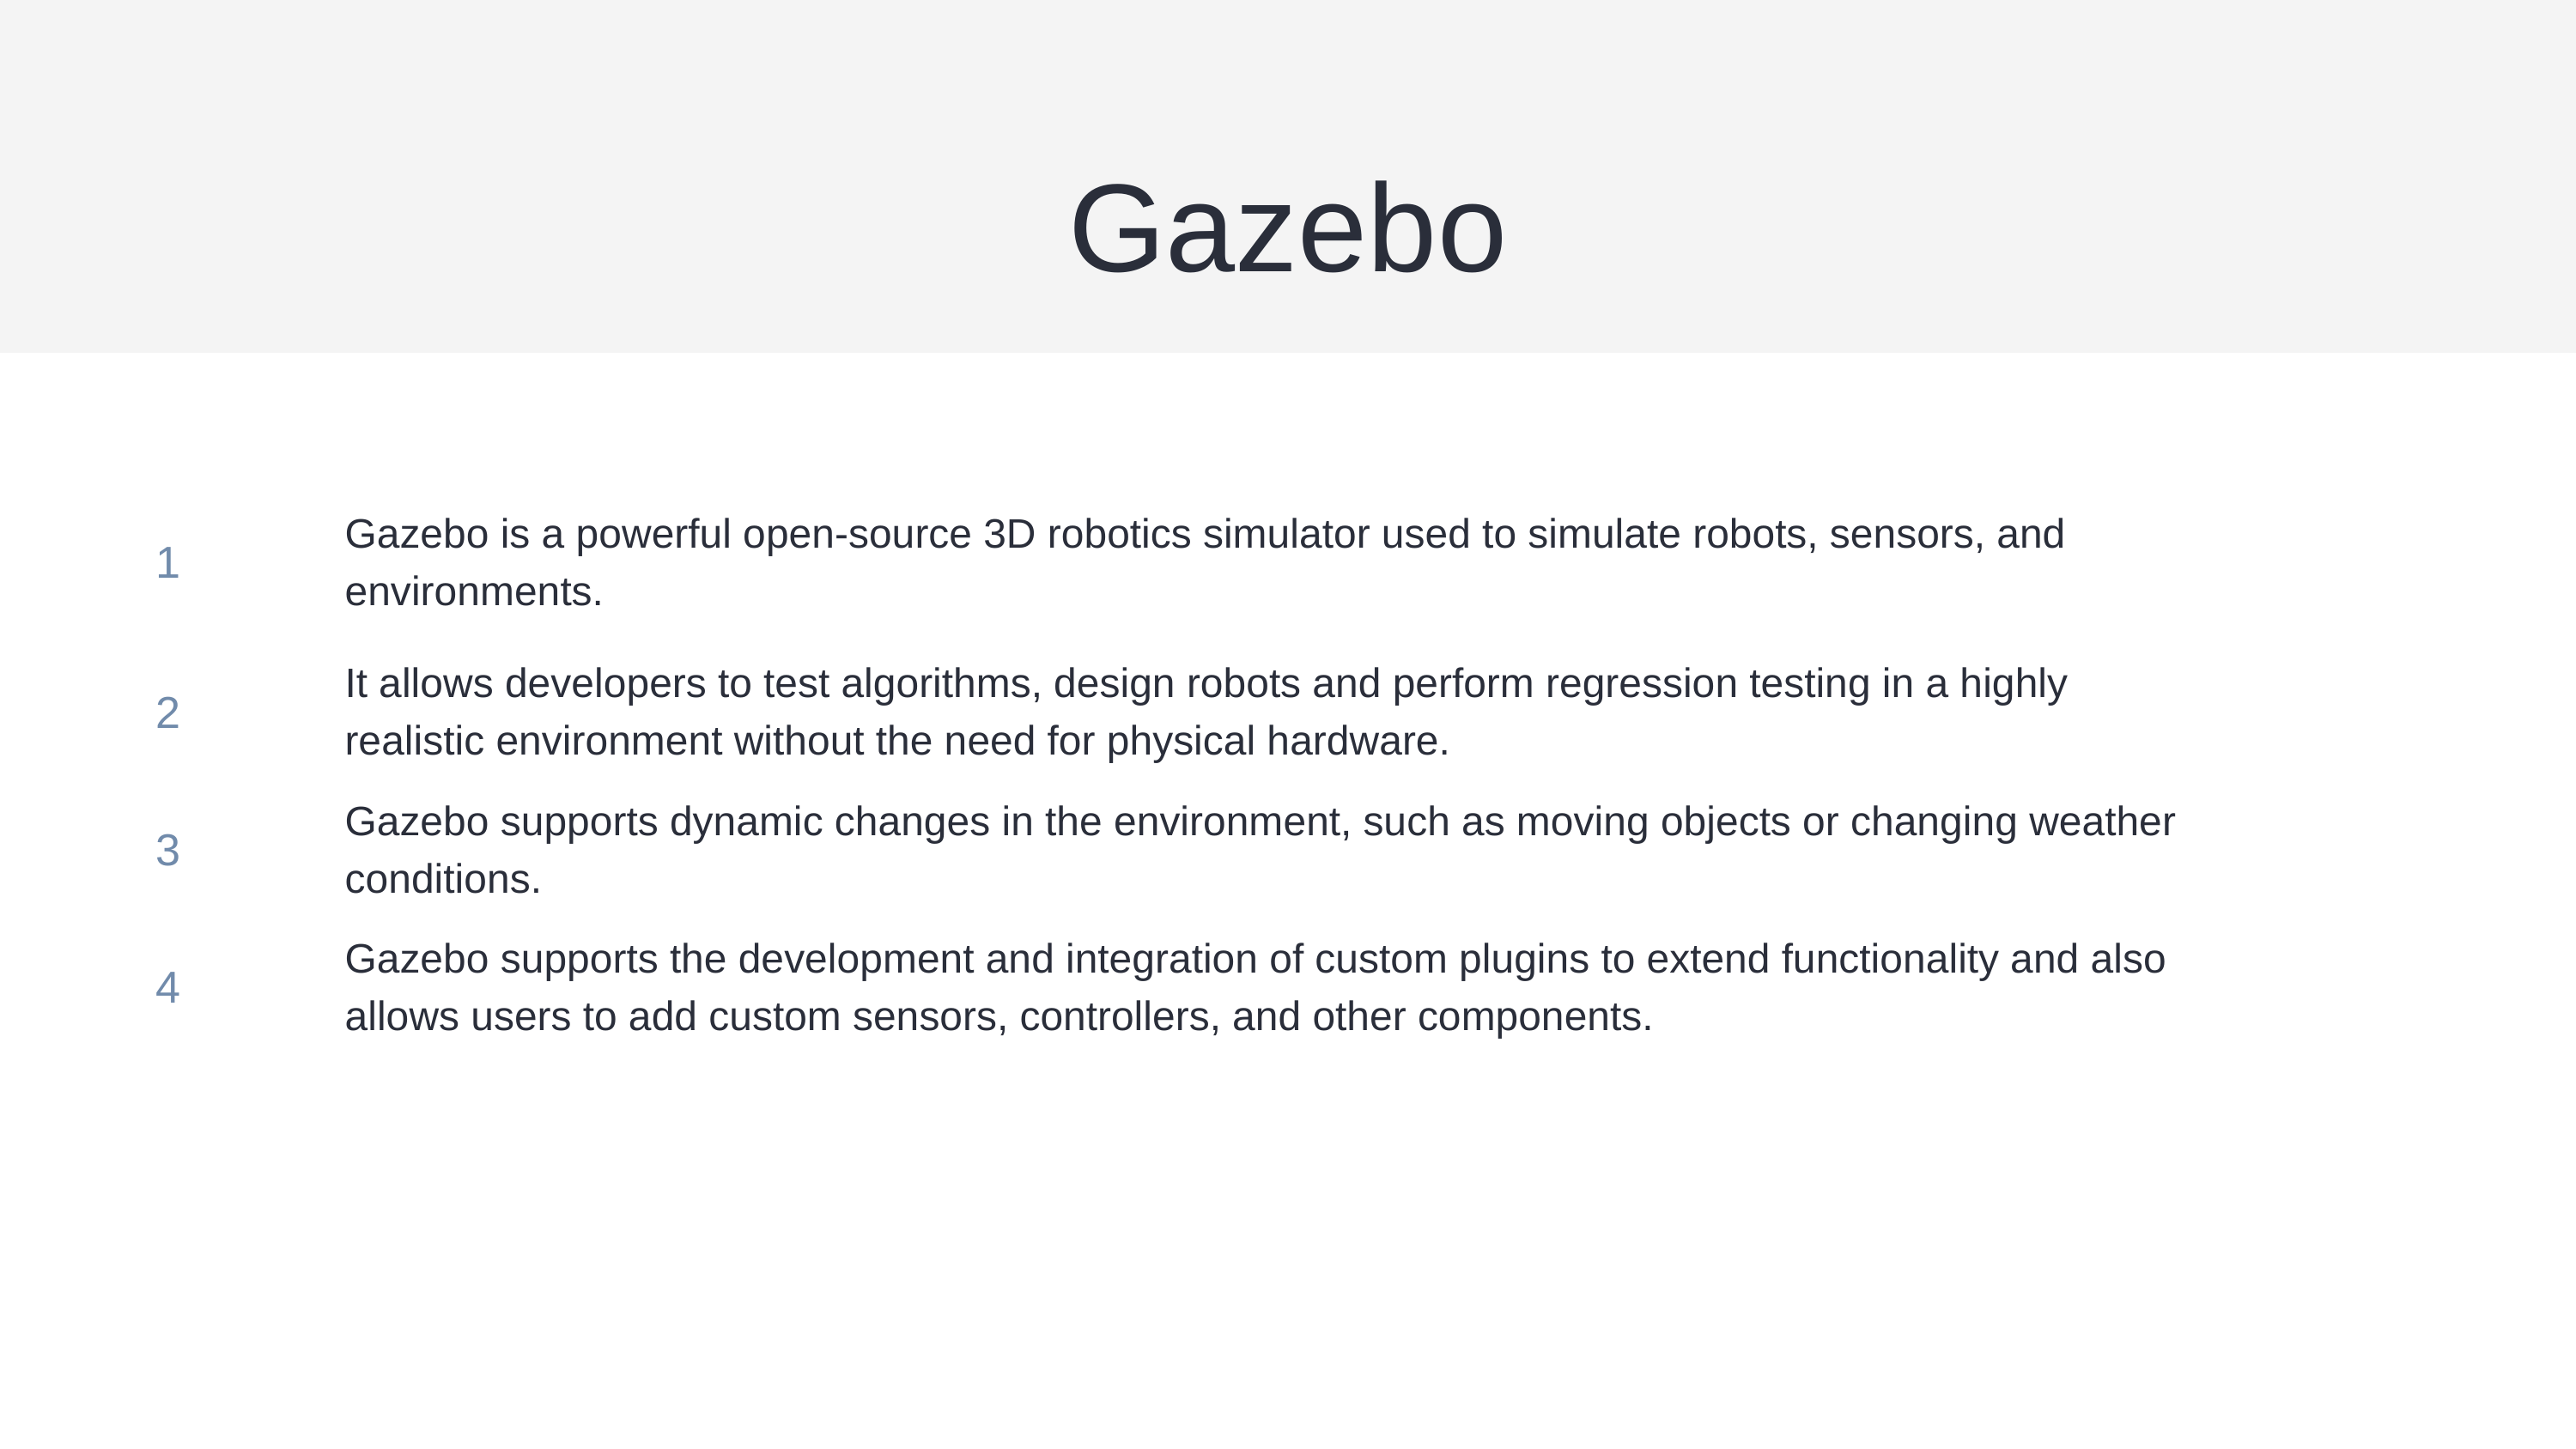

Gazebo
| 1 | Gazebo is a powerful open-source 3D robotics simulator used to simulate robots, sensors, and environments. |
| --- | --- |
| 2 | It allows developers to test algorithms, design robots and perform regression testing in a highly realistic environment without the need for physical hardware. |
| 3 | Gazebo supports dynamic changes in the environment, such as moving objects or changing weather conditions. |
| 4 | Gazebo supports the development and integration of custom plugins to extend functionality and also allows users to add custom sensors, controllers, and other components. |
|  |  |